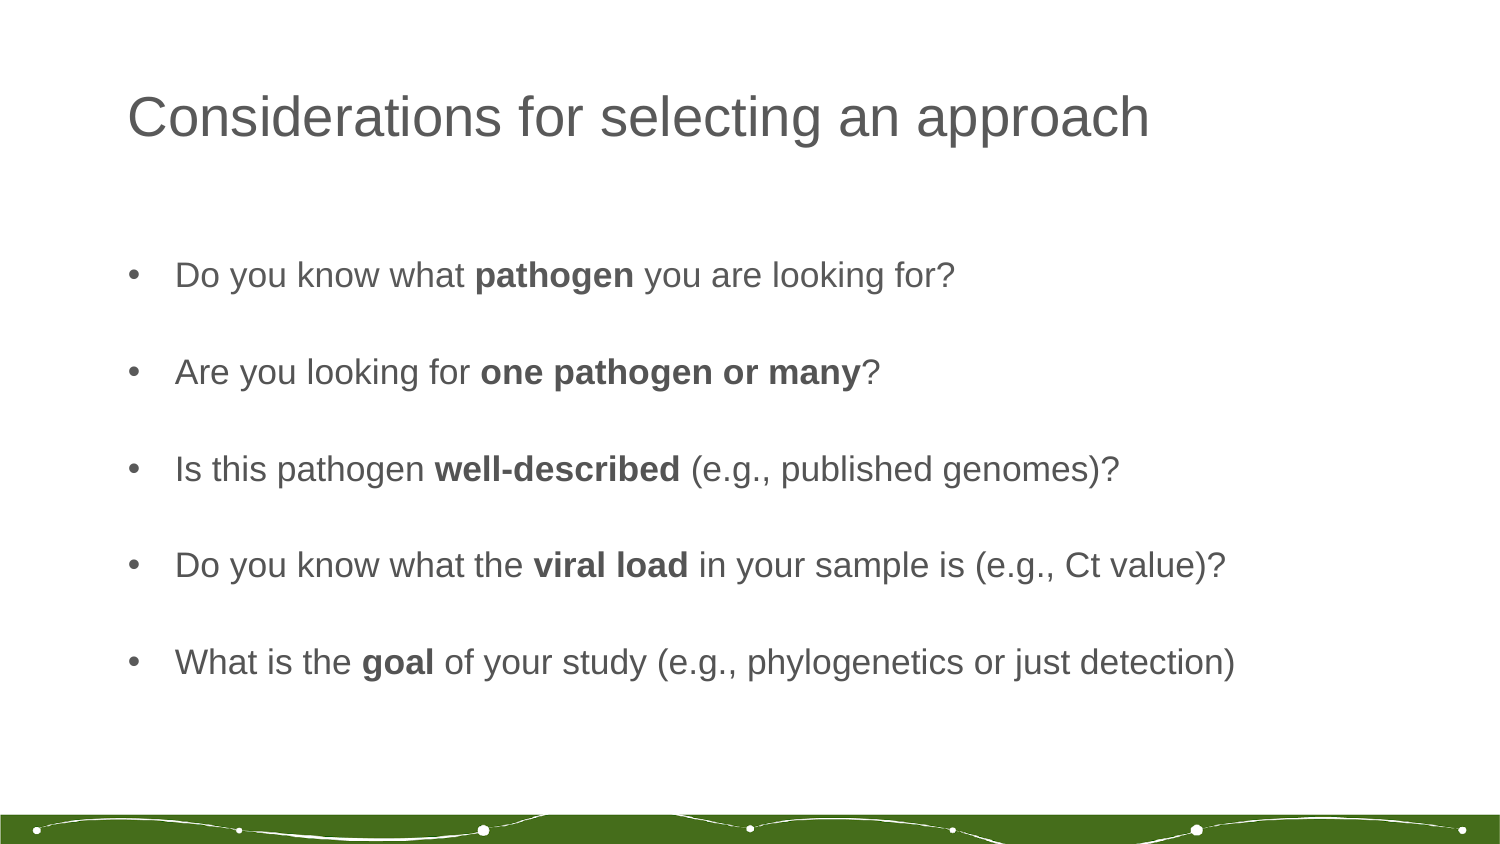

# Considerations for selecting an approach
Do you know what pathogen you are looking for?
Are you looking for one pathogen or many?
Is this pathogen well-described (e.g., published genomes)?
Do you know what the viral load in your sample is (e.g., Ct value)?
What is the goal of your study (e.g., phylogenetics or just detection)